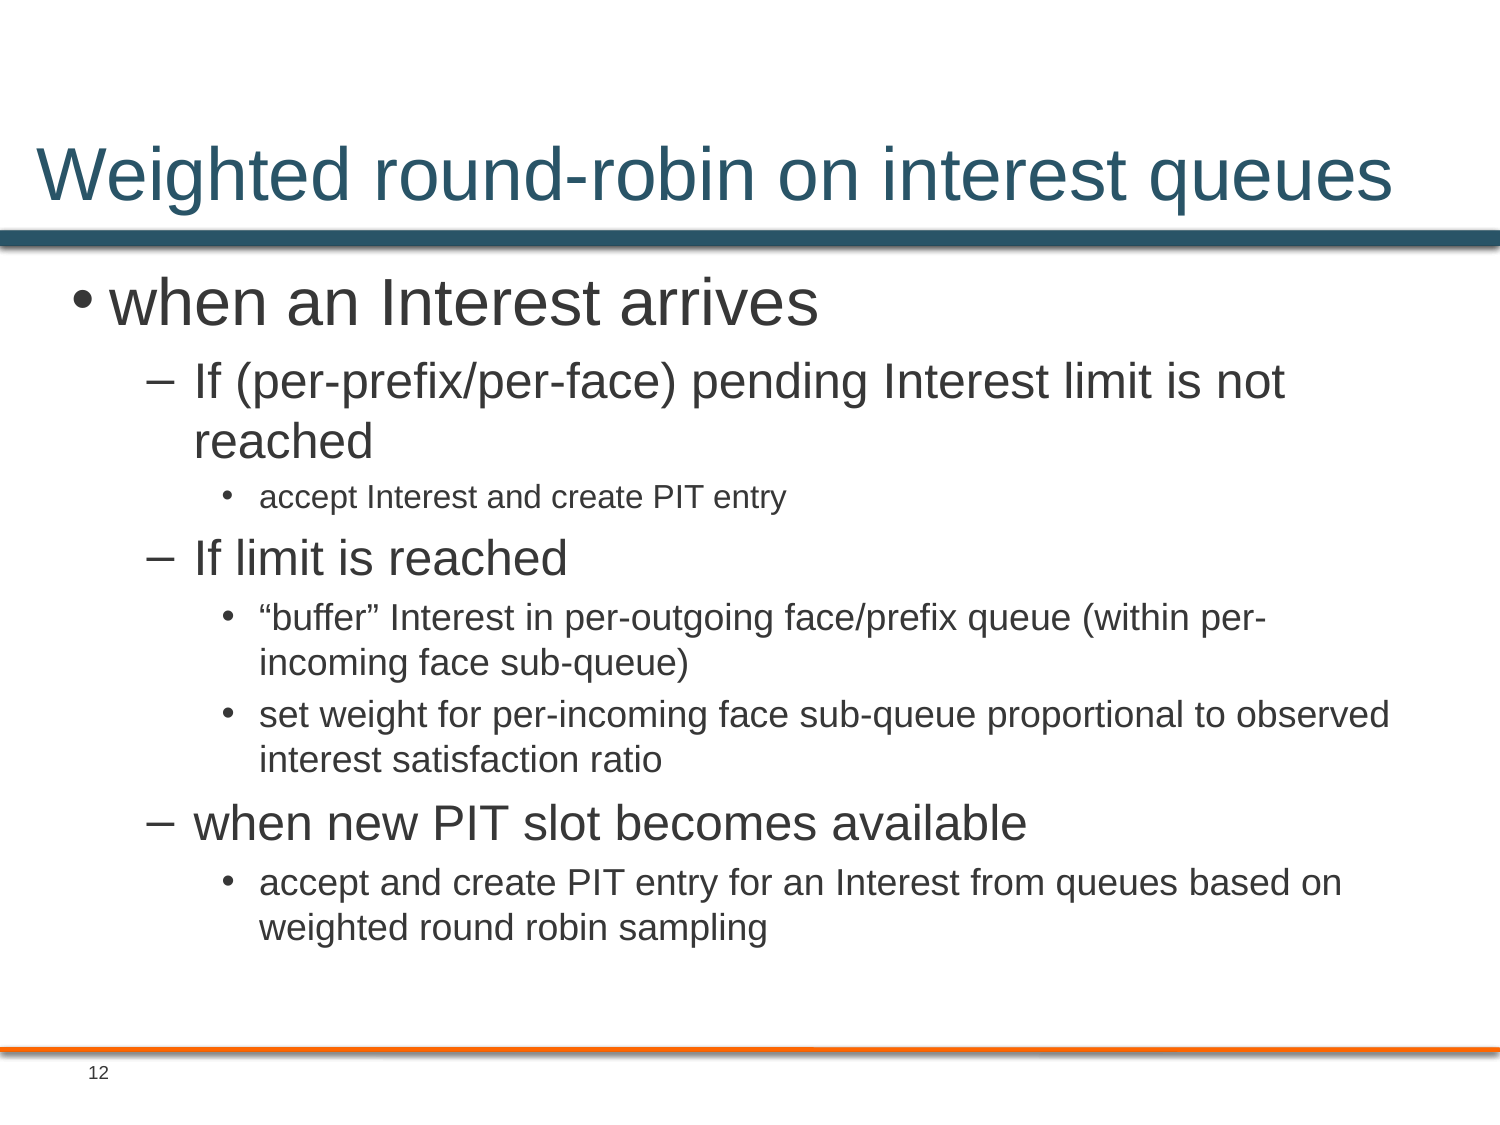

# Weighted round-robin on interest queues
when an Interest arrives
If (per-prefix/per-face) pending Interest limit is not reached
accept Interest and create PIT entry
If limit is reached
“buffer” Interest in per-outgoing face/prefix queue (within per-incoming face sub-queue)
set weight for per-incoming face sub-queue proportional to observed interest satisfaction ratio
when new PIT slot becomes available
accept and create PIT entry for an Interest from queues based on weighted round robin sampling
12